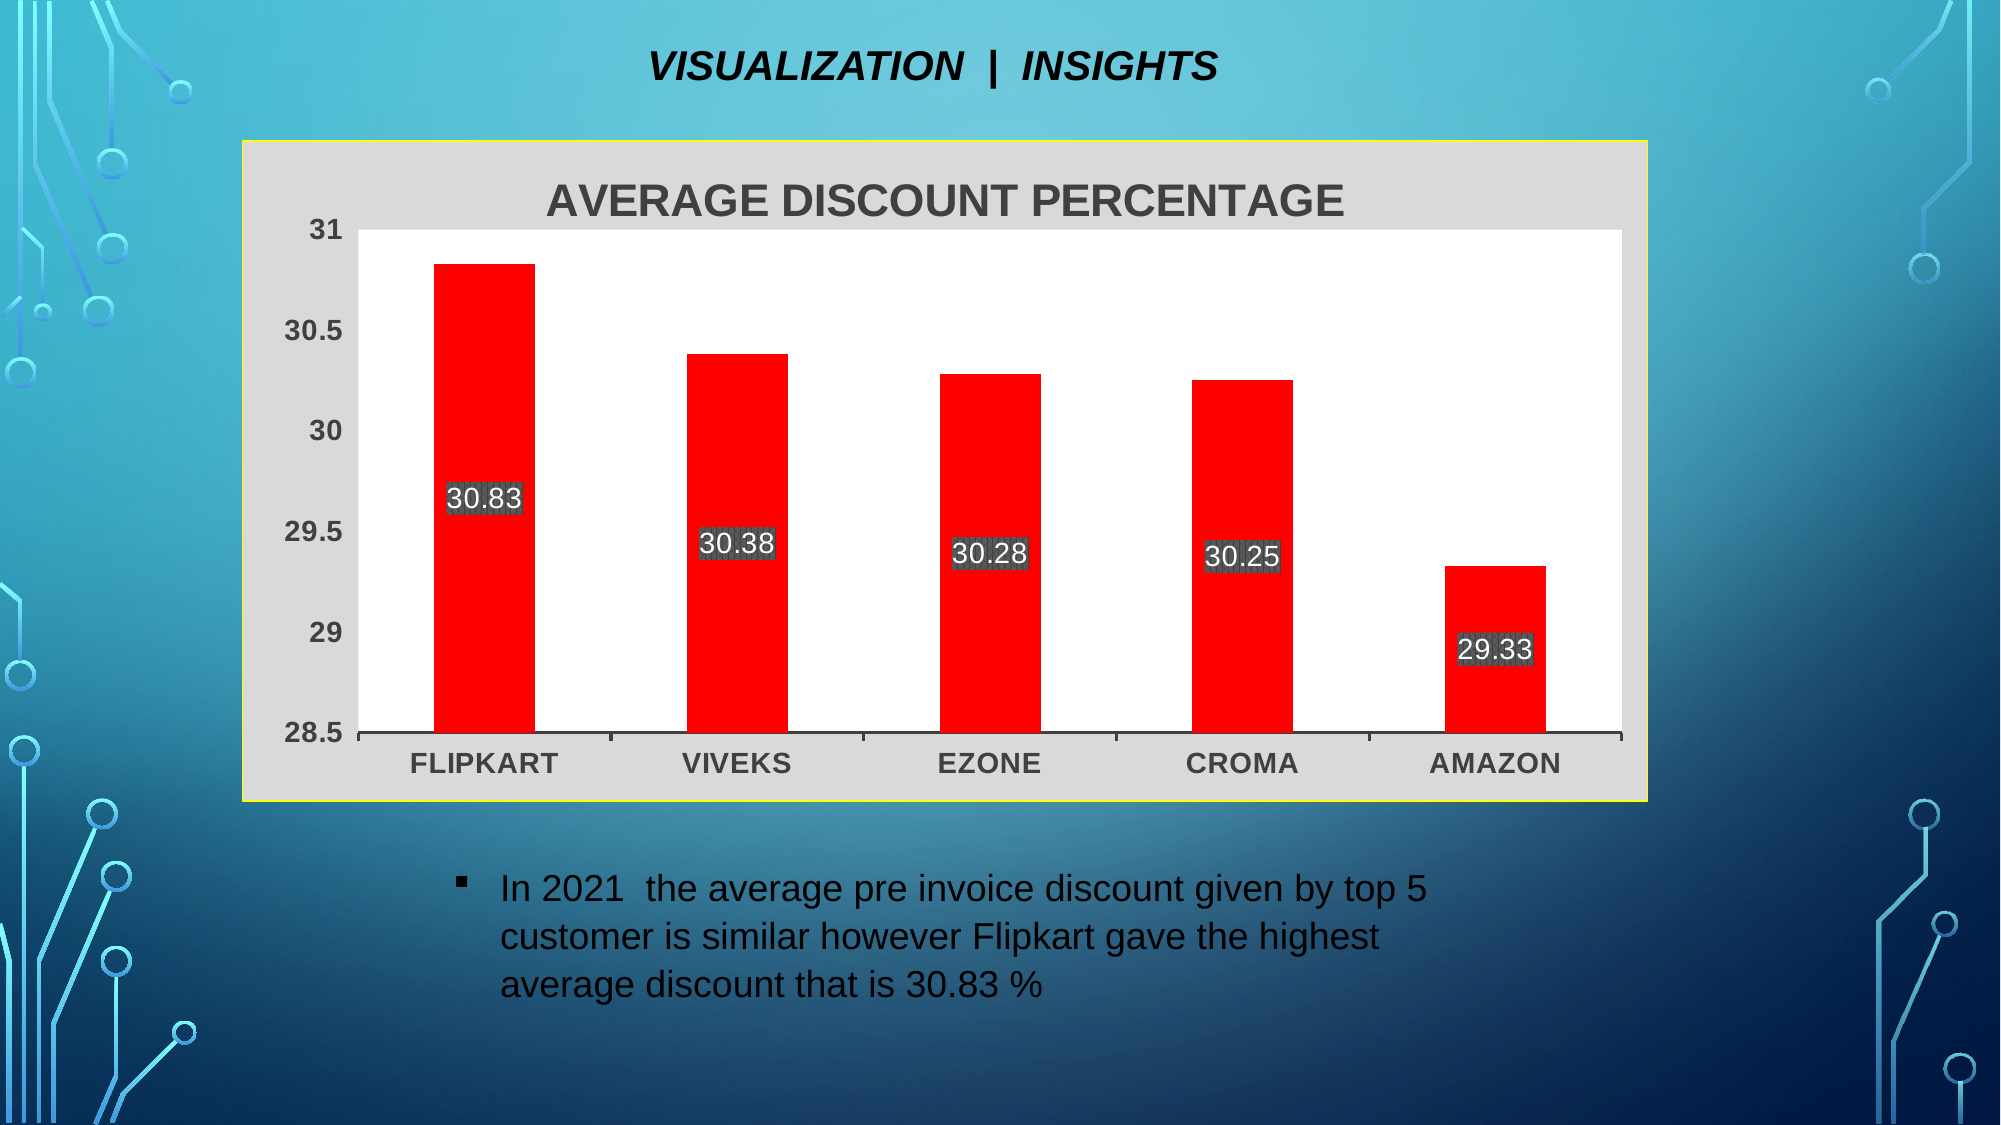

# Visualization  |  Insights

### Chart:

| Category | AVERAGE DISCOUNT PERCENTAGE |
|---|---|
| FLIPKART | 30.83 |
| VIVEKS | 30.38 |
| EZONE | 30.28 |
| CROMA | 30.25 |
| AMAZON | 29.33 |
In 2021  the average pre invoice discount given by top 5 customer is similar however Flipkart gave the highest average discount that is 30.83 %